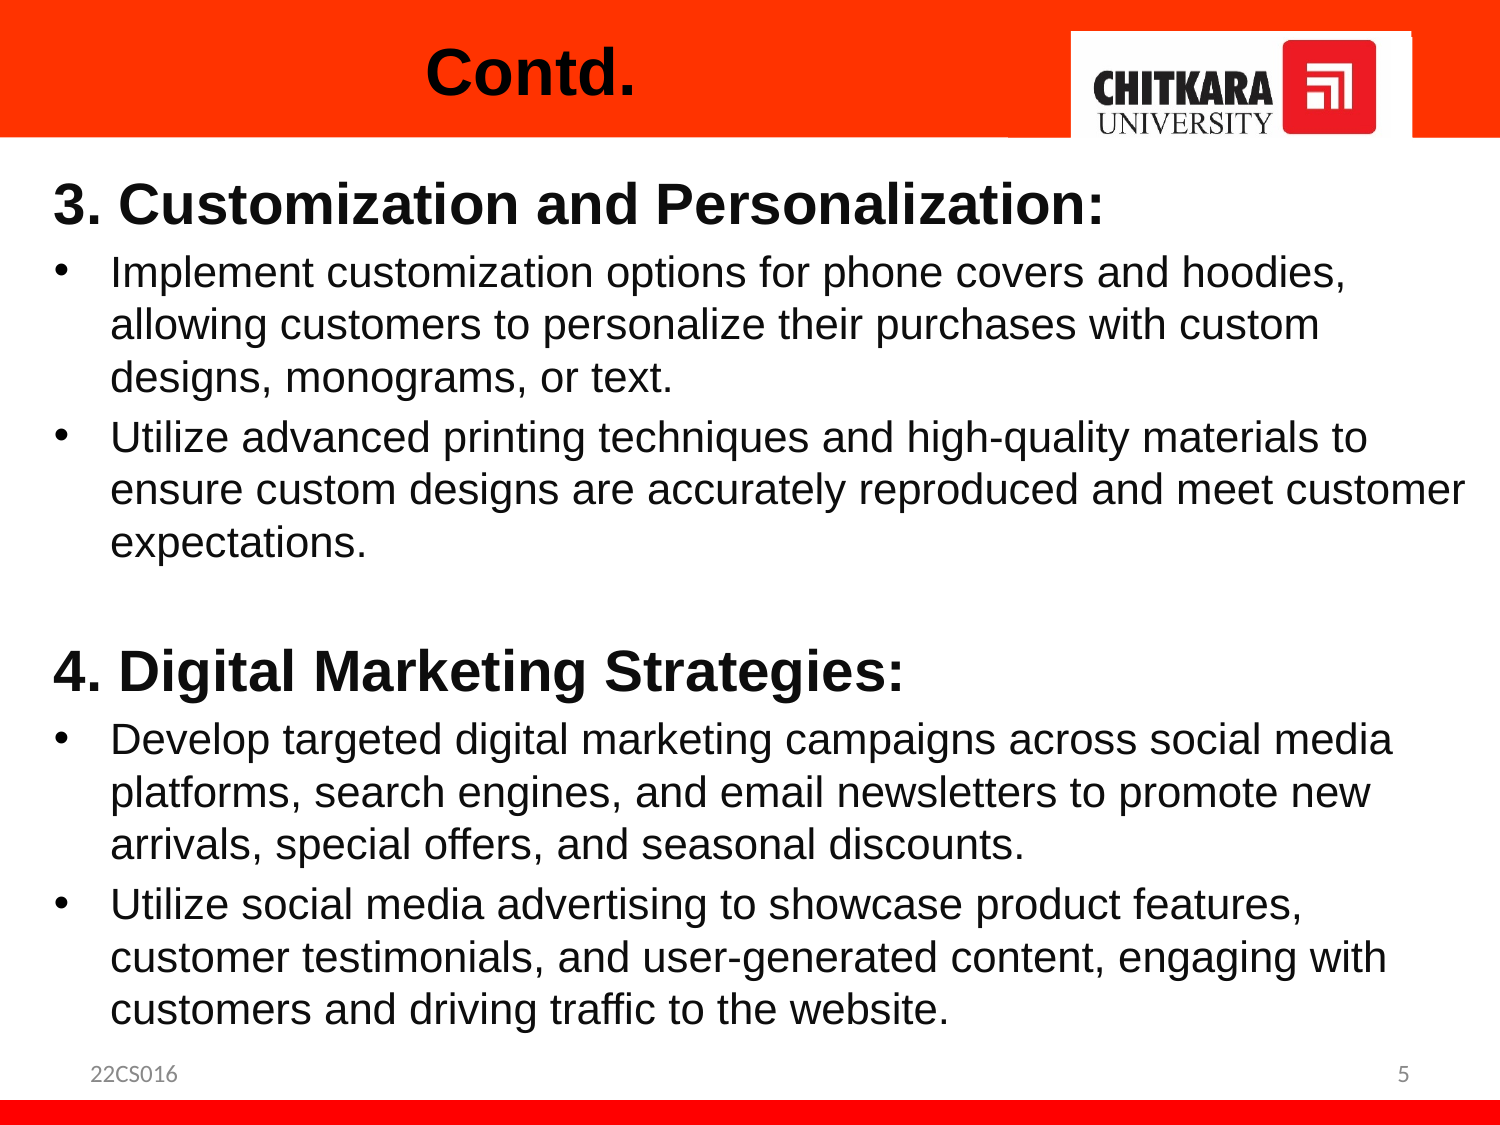

# Contd.
3. Customization and Personalization:
Implement customization options for phone covers and hoodies, allowing customers to personalize their purchases with custom designs, monograms, or text.
Utilize advanced printing techniques and high-quality materials to ensure custom designs are accurately reproduced and meet customer expectations.

4. Digital Marketing Strategies:
Develop targeted digital marketing campaigns across social media platforms, search engines, and email newsletters to promote new arrivals, special offers, and seasonal discounts.
Utilize social media advertising to showcase product features, customer testimonials, and user-generated content, engaging with customers and driving traffic to the website.

22CS016
5